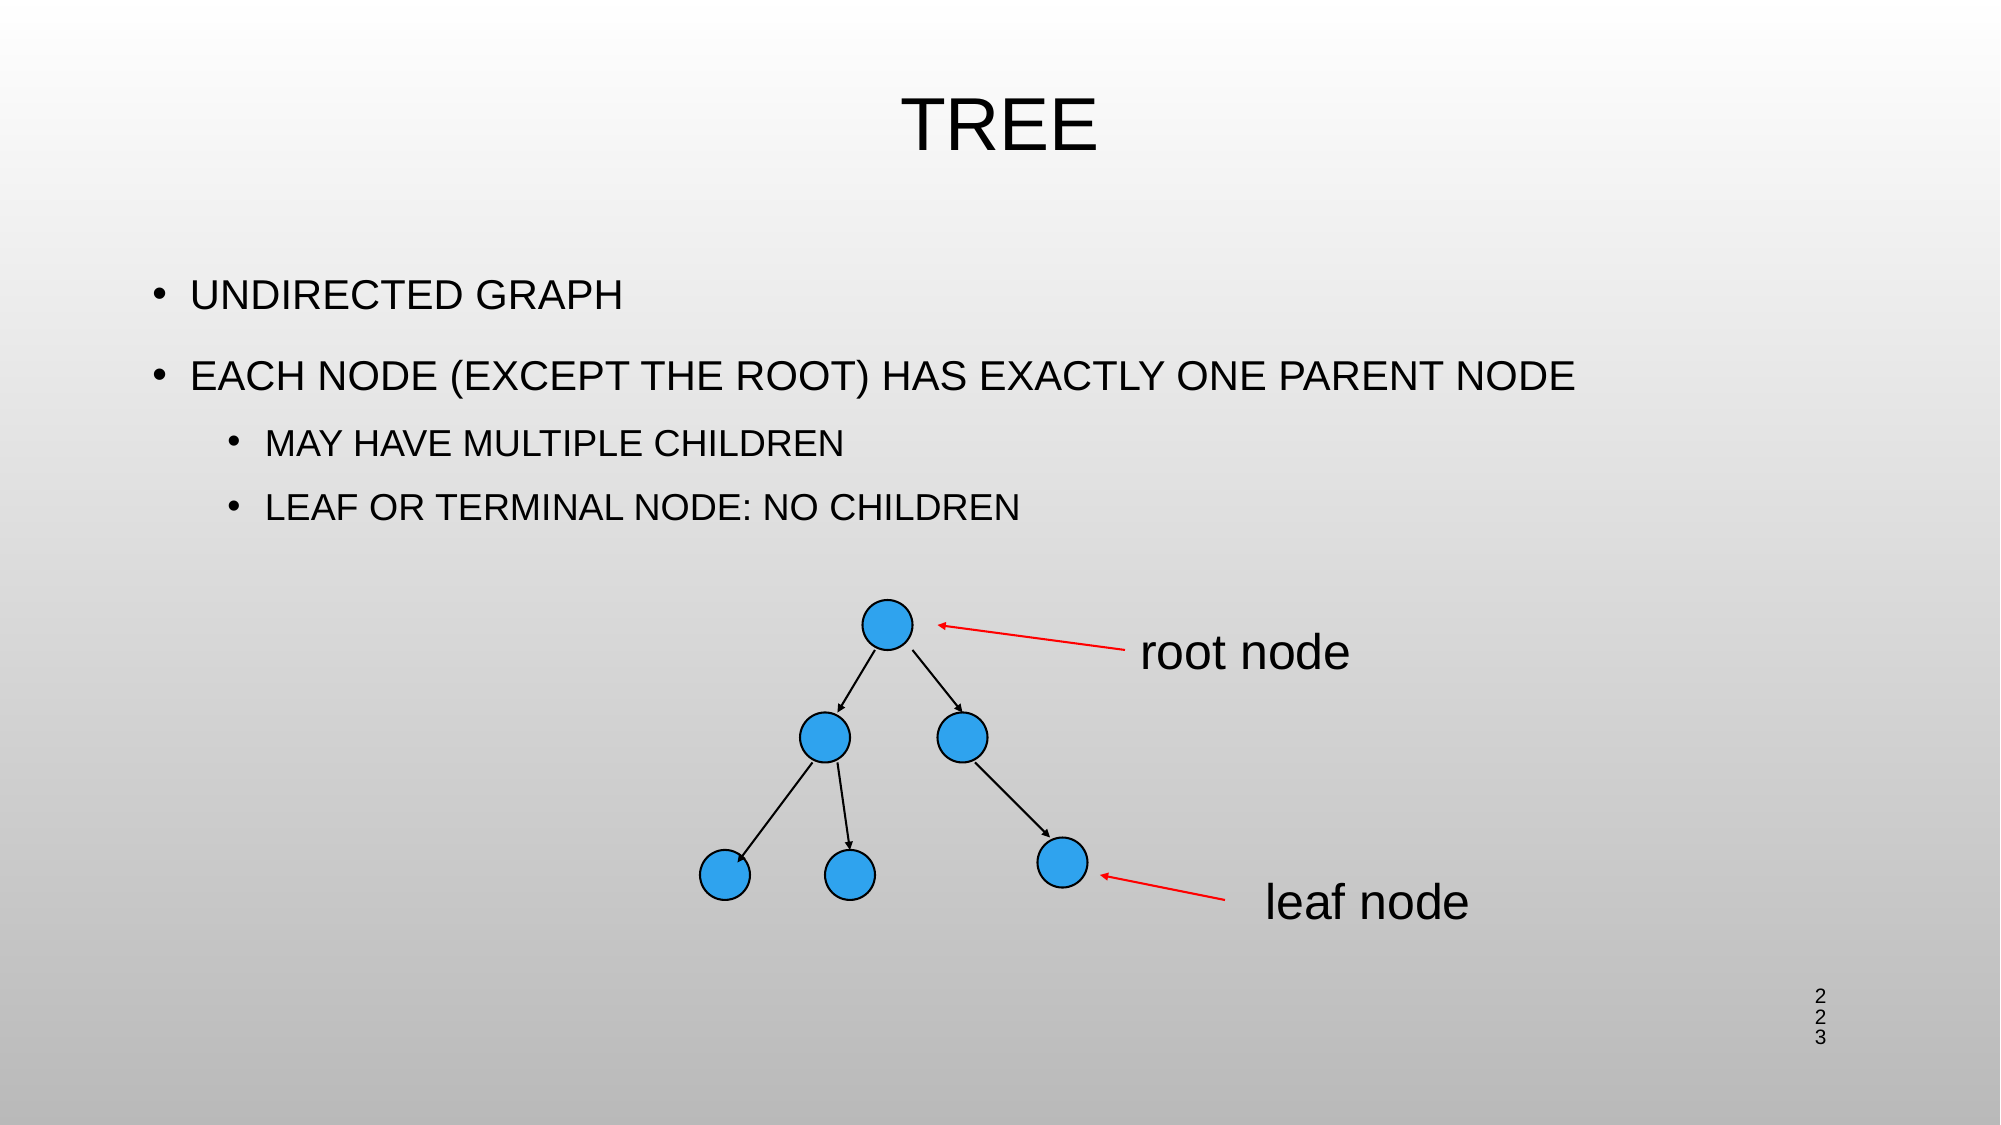

# Tree
Undirected graph
each node (except the root) has exactly one parent node
May have multiple children
Leaf or terminal node: no children

root node

leaf node

223